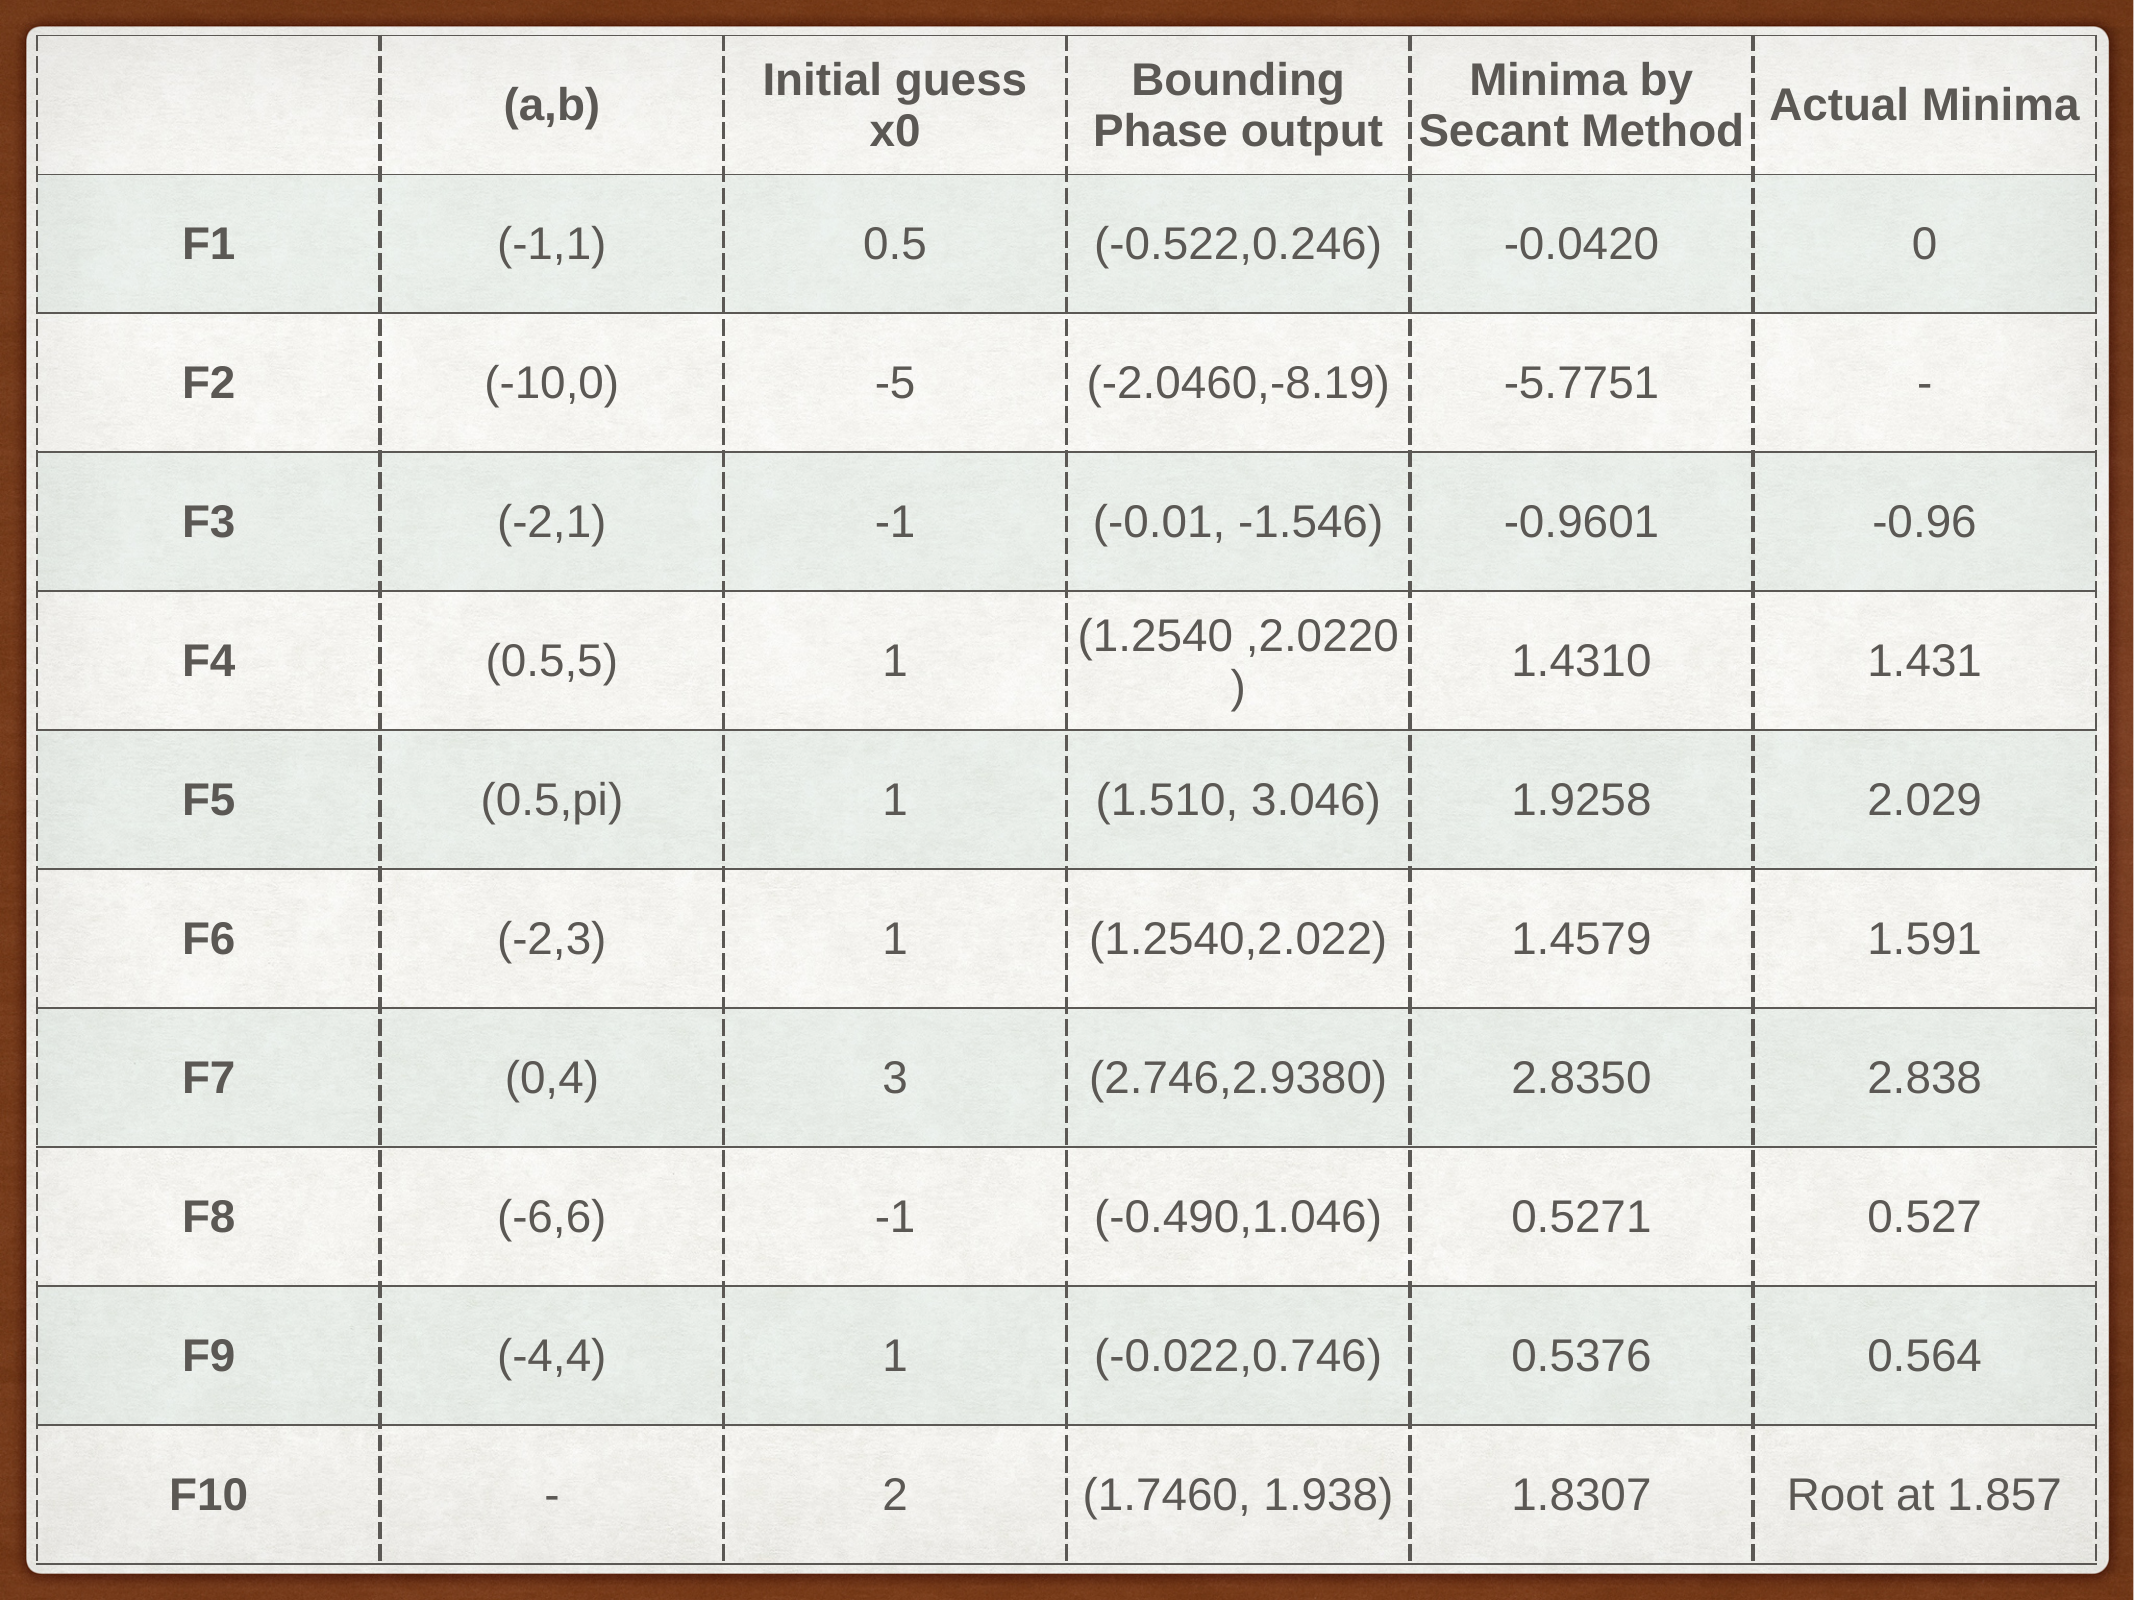

|  | (a,b) | Initial guess x0 | Bounding Phase output | Minima by Secant Method | Actual Minima |
| --- | --- | --- | --- | --- | --- |
| F1 | (-1,1) | 0.5 | (-0.522,0.246) | -0.0420 | 0 |
| F2 | (-10,0) | -5 | (-2.0460,-8.19) | -5.7751 | - |
| F3 | (-2,1) | -1 | (-0.01, -1.546) | -0.9601 | -0.96 |
| F4 | (0.5,5) | 1 | (1.2540 ,2.0220) | 1.4310 | 1.431 |
| F5 | (0.5,pi) | 1 | (1.510, 3.046) | 1.9258 | 2.029 |
| F6 | (-2,3) | 1 | (1.2540,2.022) | 1.4579 | 1.591 |
| F7 | (0,4) | 3 | (2.746,2.9380) | 2.8350 | 2.838 |
| F8 | (-6,6) | -1 | (-0.490,1.046) | 0.5271 | 0.527 |
| F9 | (-4,4) | 1 | (-0.022,0.746) | 0.5376 | 0.564 |
| F10 | - | 2 | (1.7460, 1.938) | 1.8307 | Root at 1.857 |